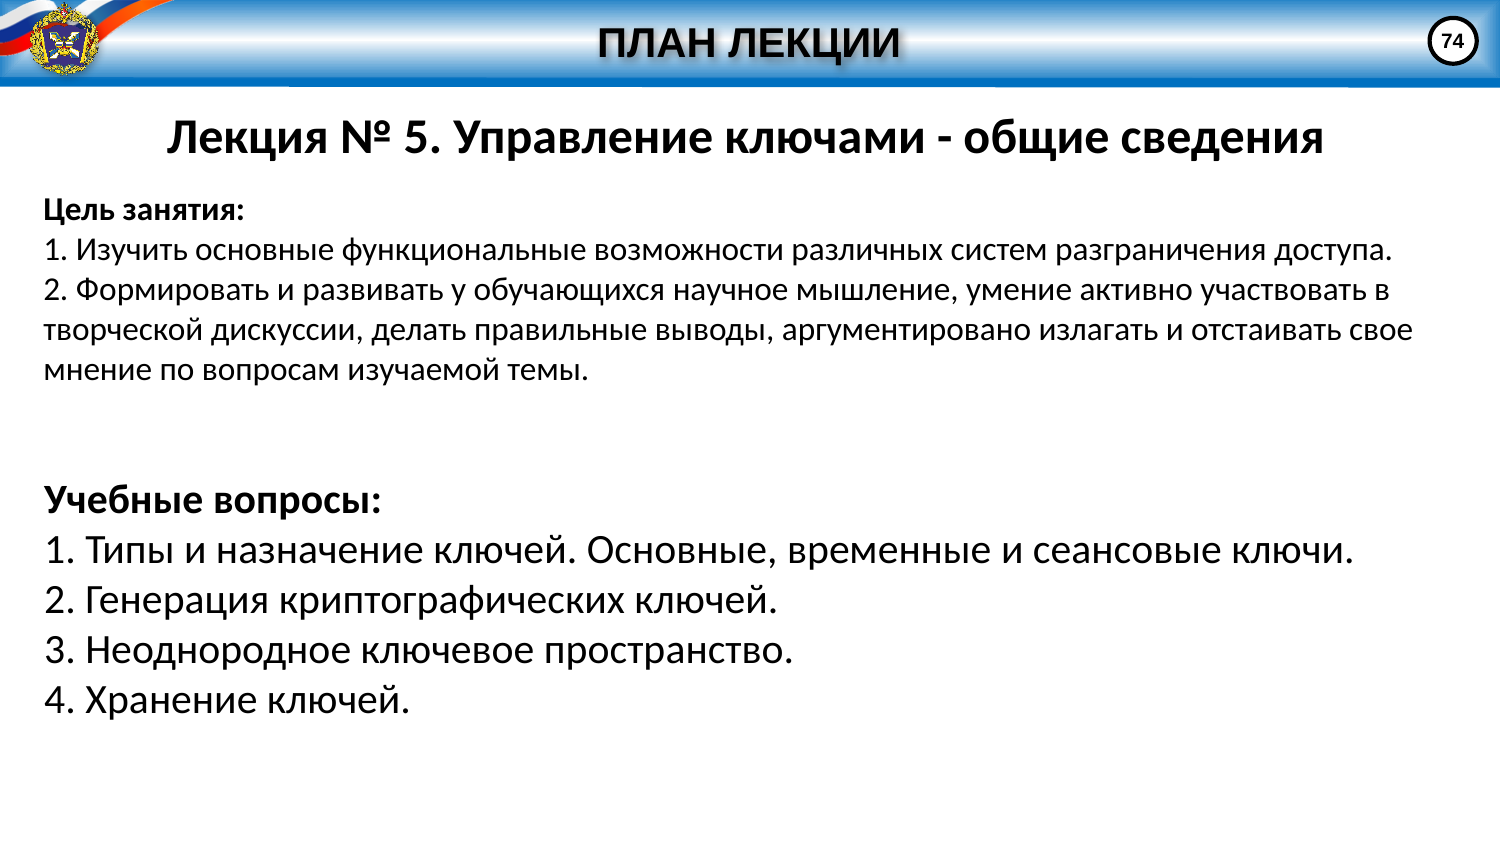

# ПЛАН ЛЕКЦИИ
74
Лекция № 5. Управление ключами - общие сведения
Цель занятия:
1. Изучить основные функциональные возможности различных систем разграничения доступа.
2. Формировать и развивать у обучающихся научное мышление, умение активно участвовать в творческой дискуссии, делать правильные выводы, аргументировано излагать и отстаивать свое мнение по вопросам изучаемой темы.
Учебные вопросы:
1. Типы и назначение ключей. Основные, временные и сеансовые ключи.
2. Генерация криптографических ключей.
3. Неоднородное ключевое пространство.
4. Хранение ключей.